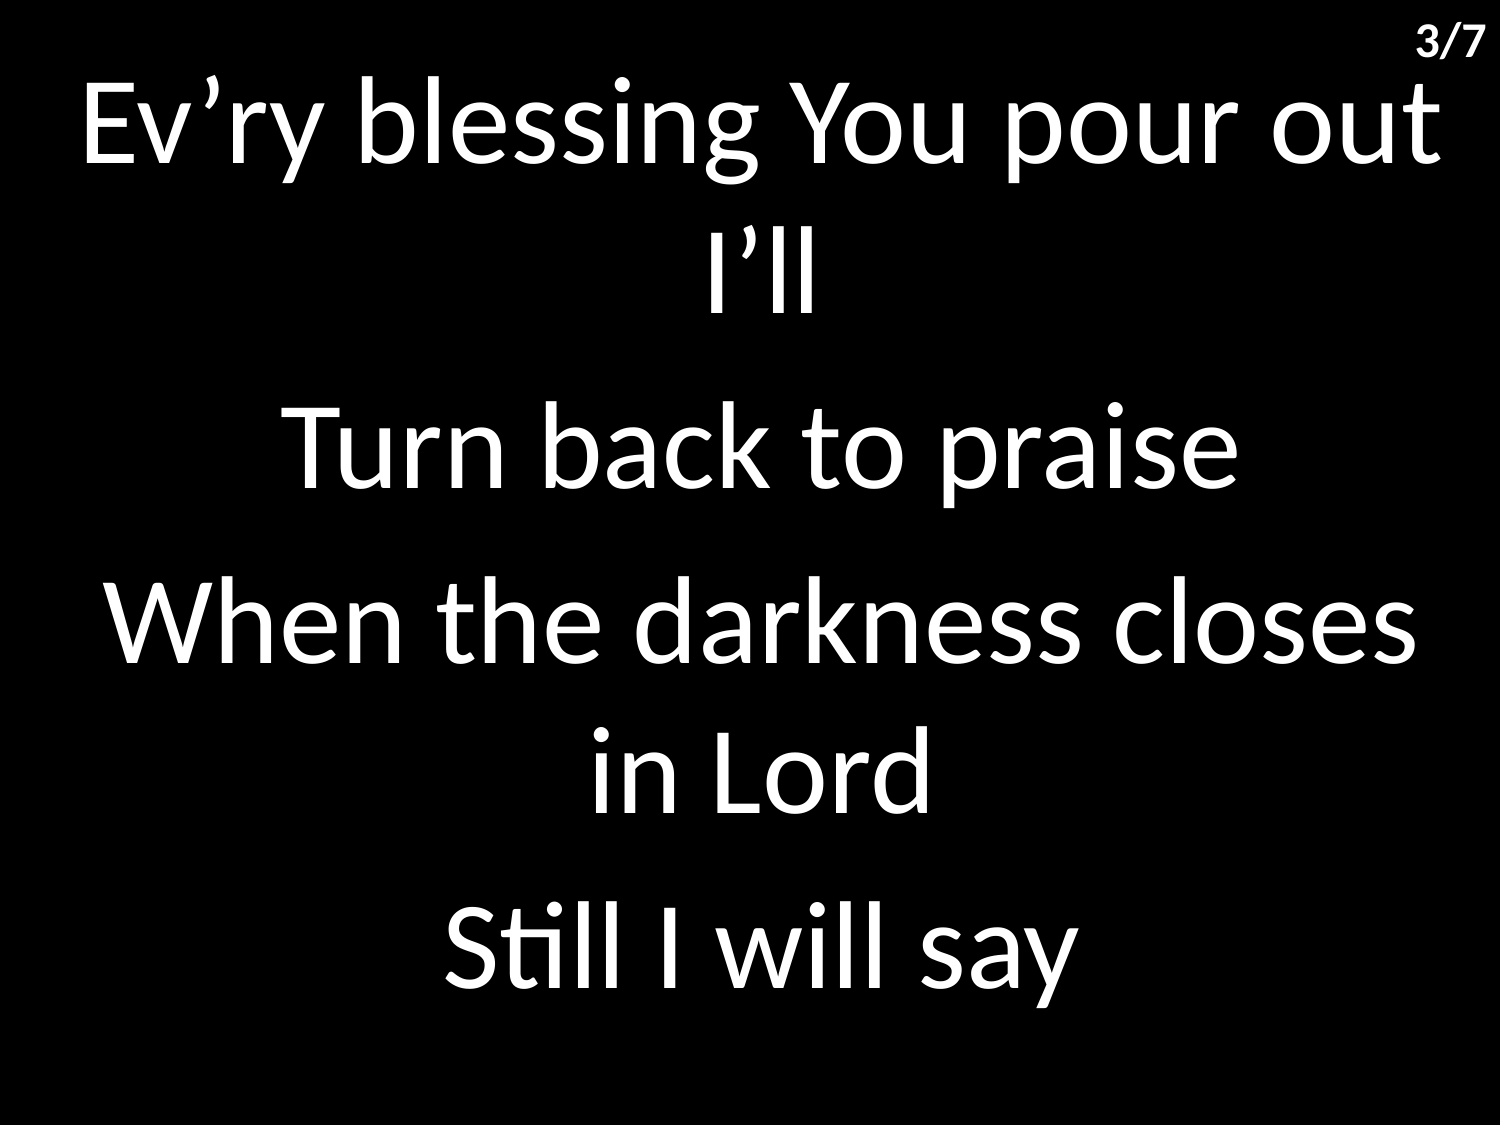

3/7
Ev’ry blessing You pour out I’ll
Turn back to praise
When the darkness closes in Lord
Still I will say